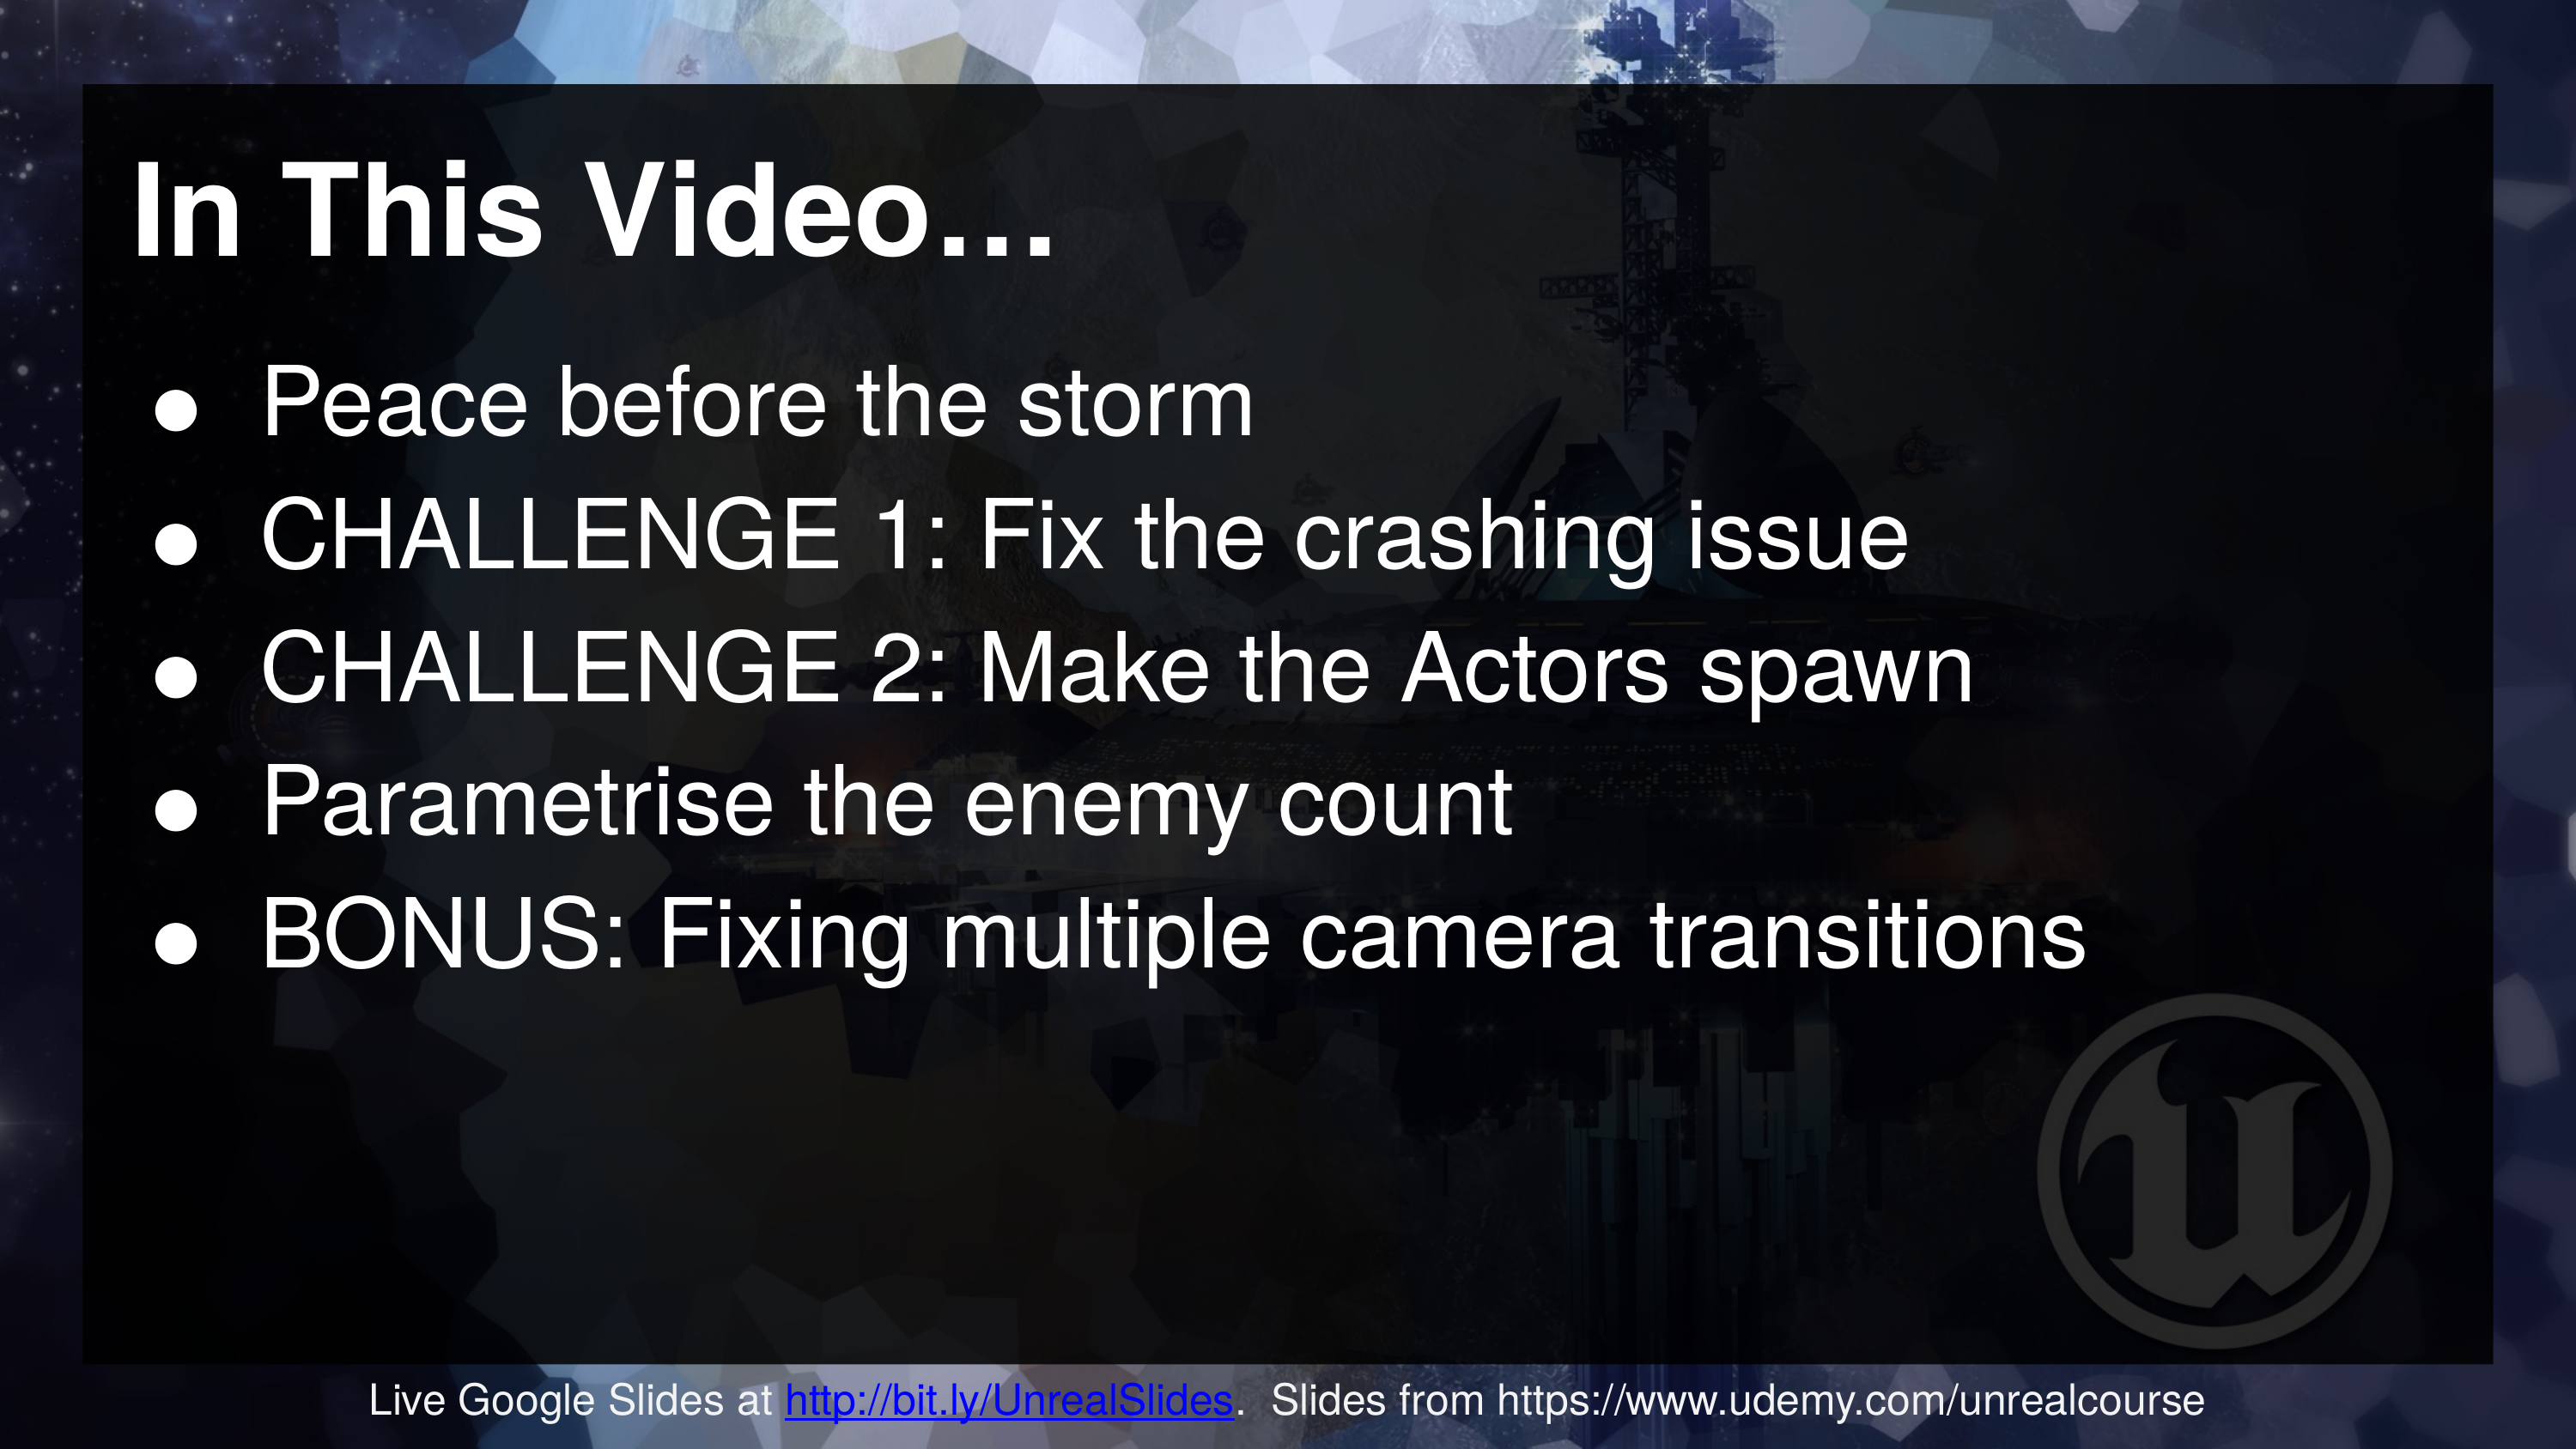

# In This Video…
Peace before the storm
CHALLENGE 1: Fix the crashing issue
CHALLENGE 2: Make the Actors spawn
Parametrise the enemy count
BONUS: Fixing multiple camera transitions